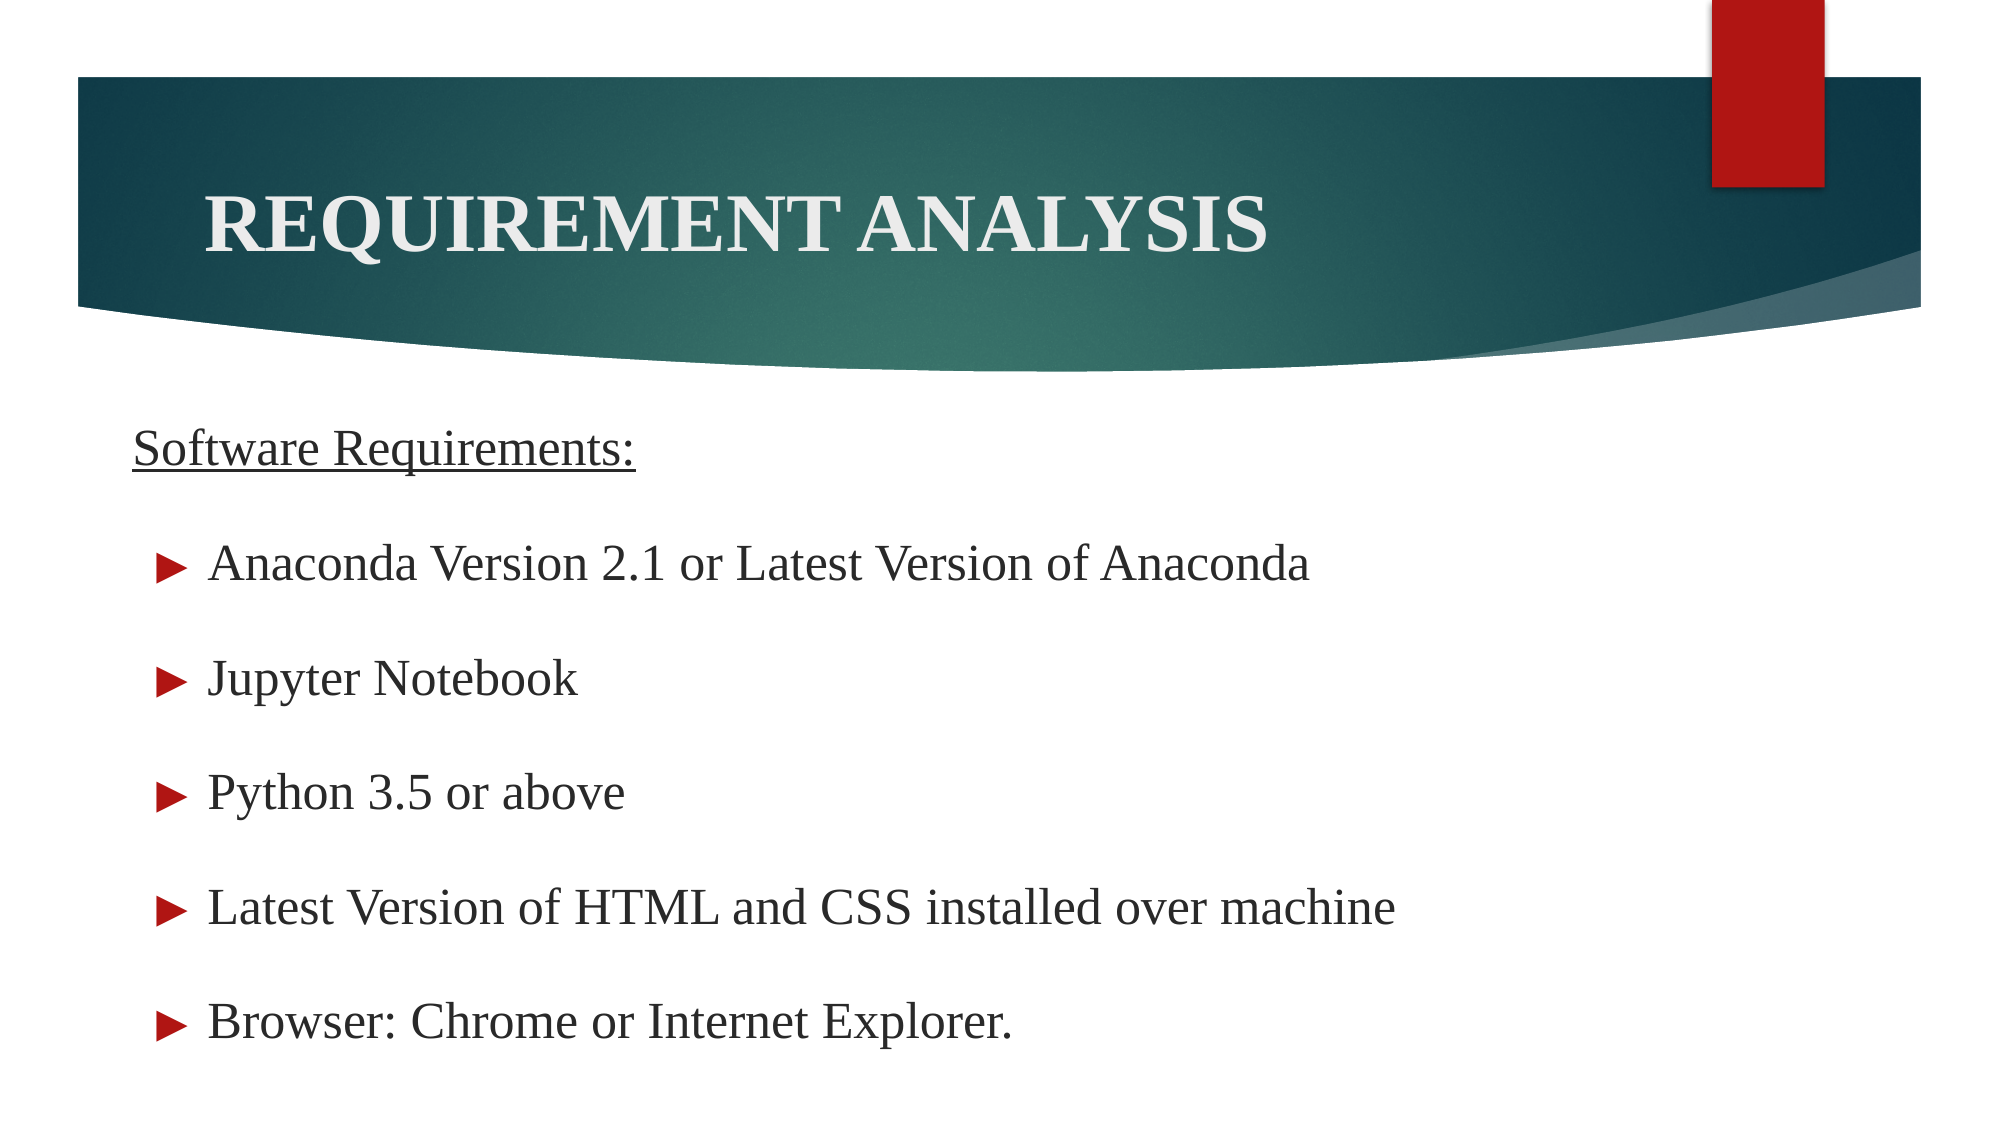

# REQUIREMENT ANALYSIS
Software Requirements:
Anaconda Version 2.1 or Latest Version of Anaconda
Jupyter Notebook
Python 3.5 or above
Latest Version of HTML and CSS installed over machine
Browser: Chrome or Internet Explorer.